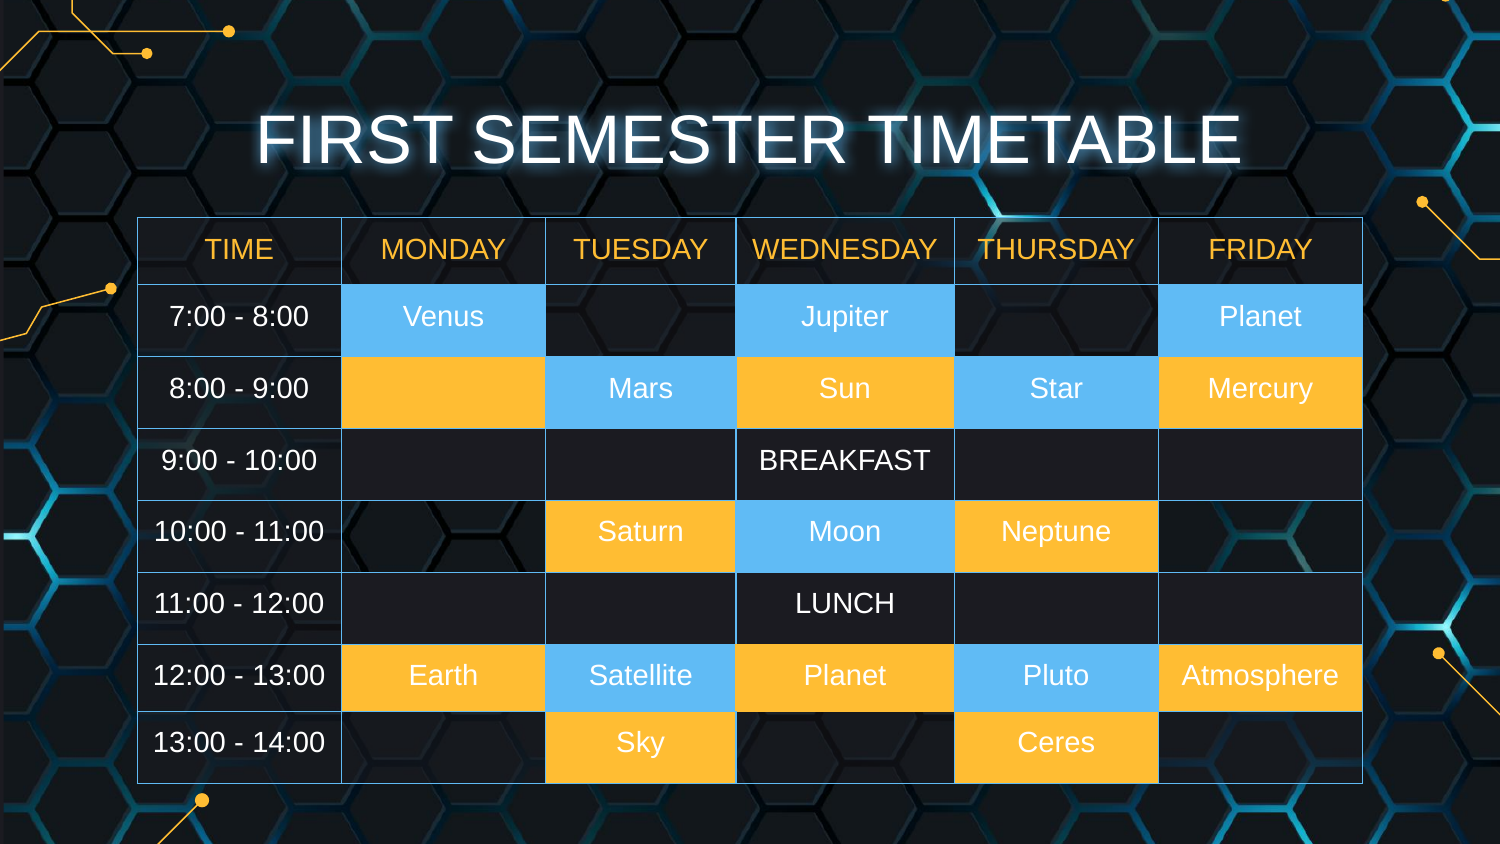

# FIRST SEMESTER TIMETABLE
| TIME | MONDAY | TUESDAY | WEDNESDAY | THURSDAY | FRIDAY |
| --- | --- | --- | --- | --- | --- |
| 7:00 - 8:00 | Venus |  | Jupiter |  | Planet |
| 8:00 - 9:00 |  | Mars | Sun | Star | Mercury |
| 9:00 - 10:00 |  |  | BREAKFAST |  |  |
| 10:00 - 11:00 |  | Saturn | Moon | Neptune |  |
| 11:00 - 12:00 |  |  | LUNCH |  |  |
| 12:00 - 13:00 | Earth | Satellite | Planet | Pluto | Atmosphere |
| 13:00 - 14:00 |  | Sky |  | Ceres |  |